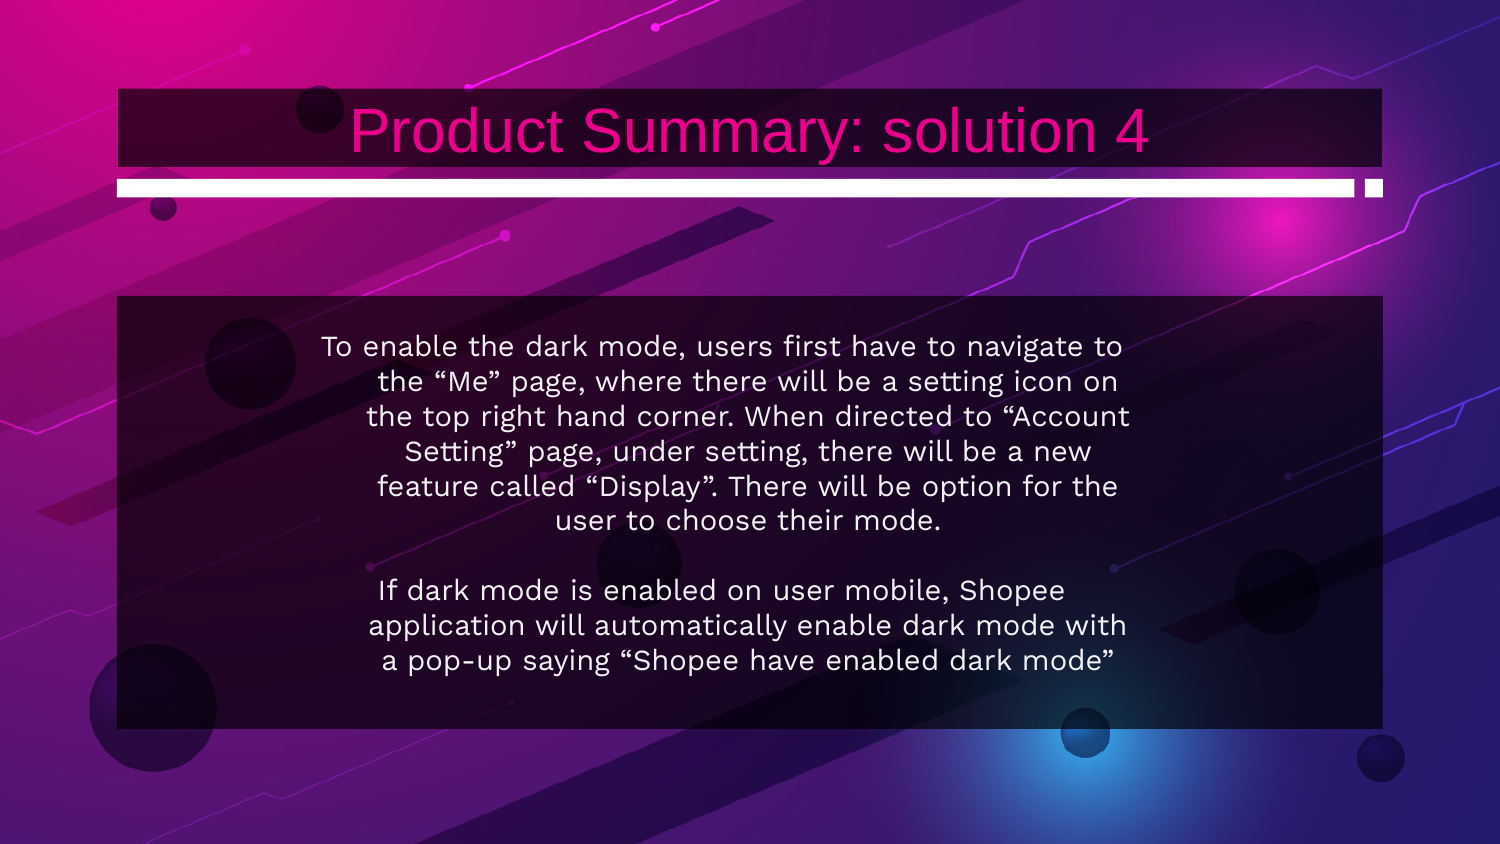

# Product Summary: solution 4

To enable the dark mode, users first have to navigate to the “Me” page, where there will be a setting icon on the top right hand corner. When directed to “Account Setting” page, under setting, there will be a new feature called “Display”. There will be option for the user to choose their mode.

If dark mode is enabled on user mobile, Shopee application will automatically enable dark mode with a pop-up saying “Shopee have enabled dark mode”